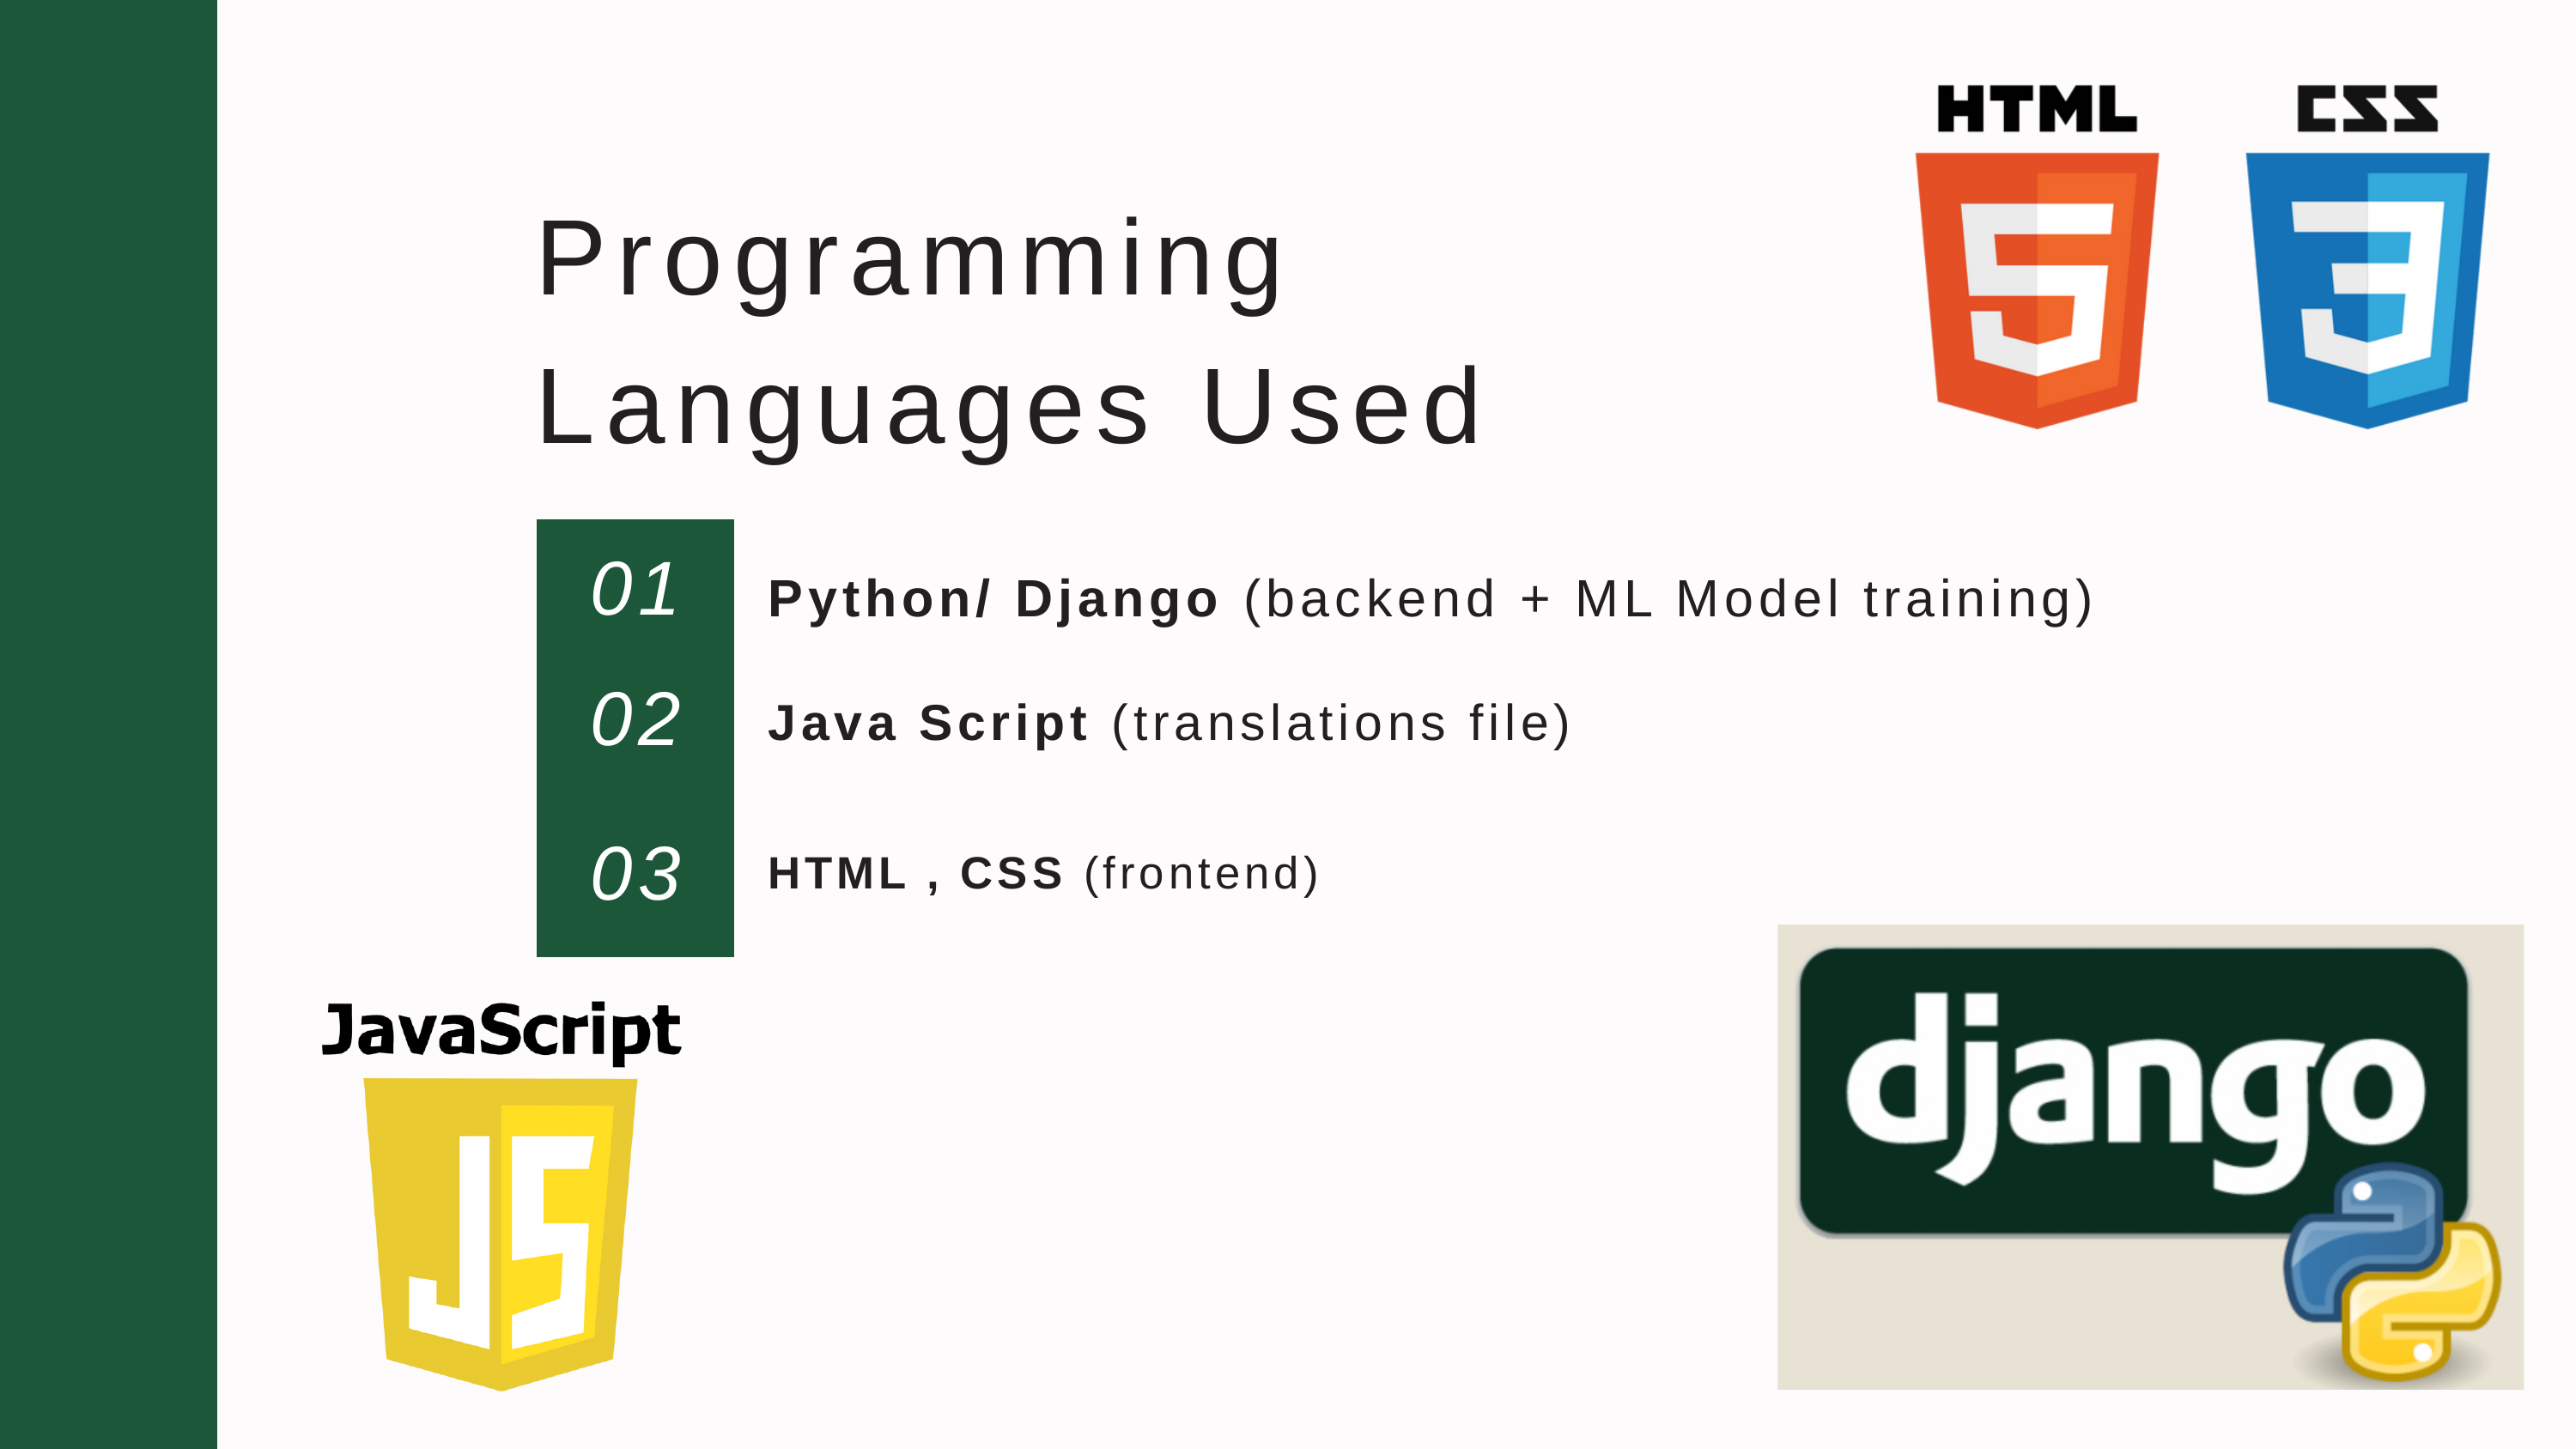

Programming
Languages Used

01
Python/ Django (backend + ML Model training)
02
Java Script (translations file)
03
HTML , CSS (frontend)